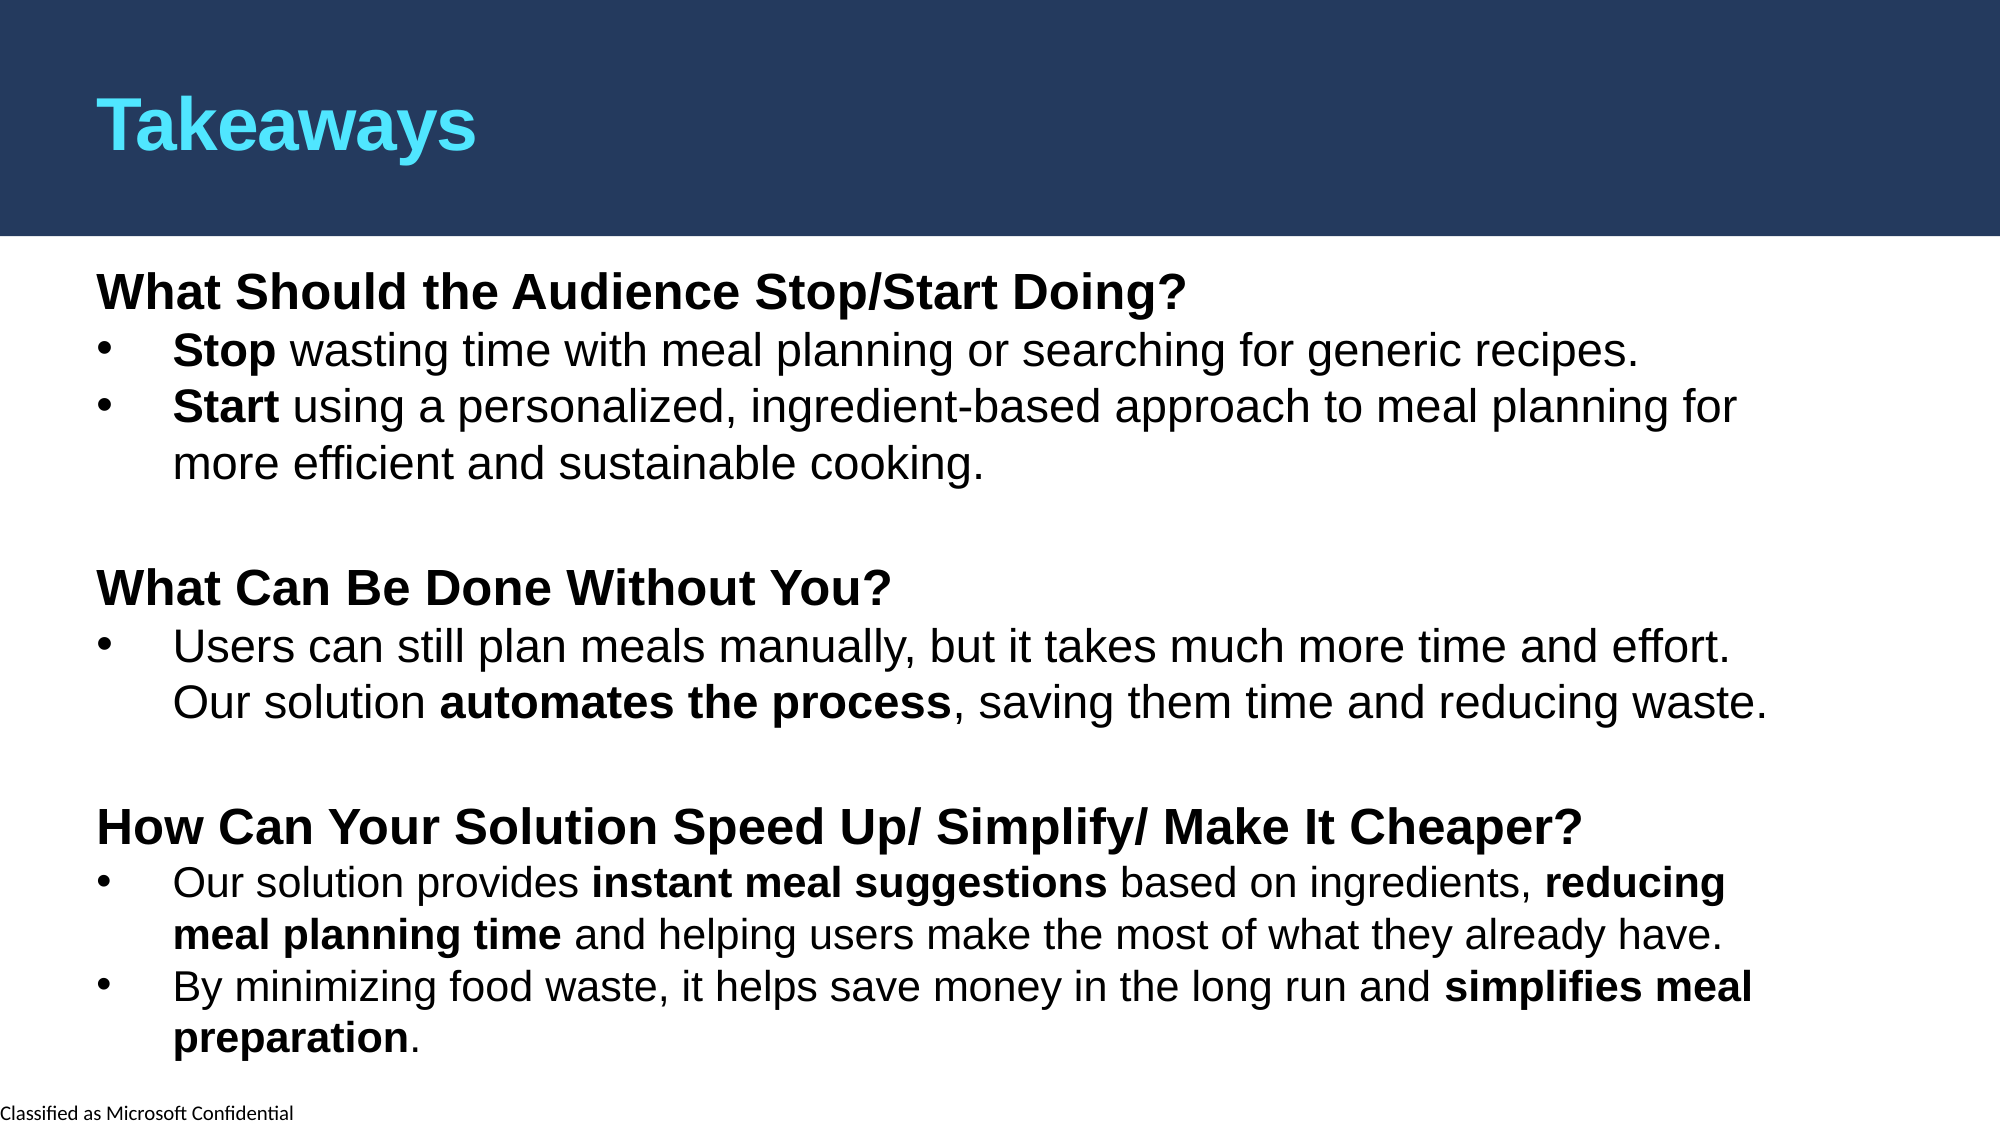

Takeaways
What Should the Audience Stop/Start Doing?
Stop wasting time with meal planning or searching for generic recipes.
Start using a personalized, ingredient-based approach to meal planning for more efficient and sustainable cooking.

What Can Be Done Without You?
Users can still plan meals manually, but it takes much more time and effort. Our solution automates the process, saving them time and reducing waste.

How Can Your Solution Speed Up/ Simplify/ Make It Cheaper?
Our solution provides instant meal suggestions based on ingredients, reducing meal planning time and helping users make the most of what they already have.
By minimizing food waste, it helps save money in the long run and simplifies meal preparation.